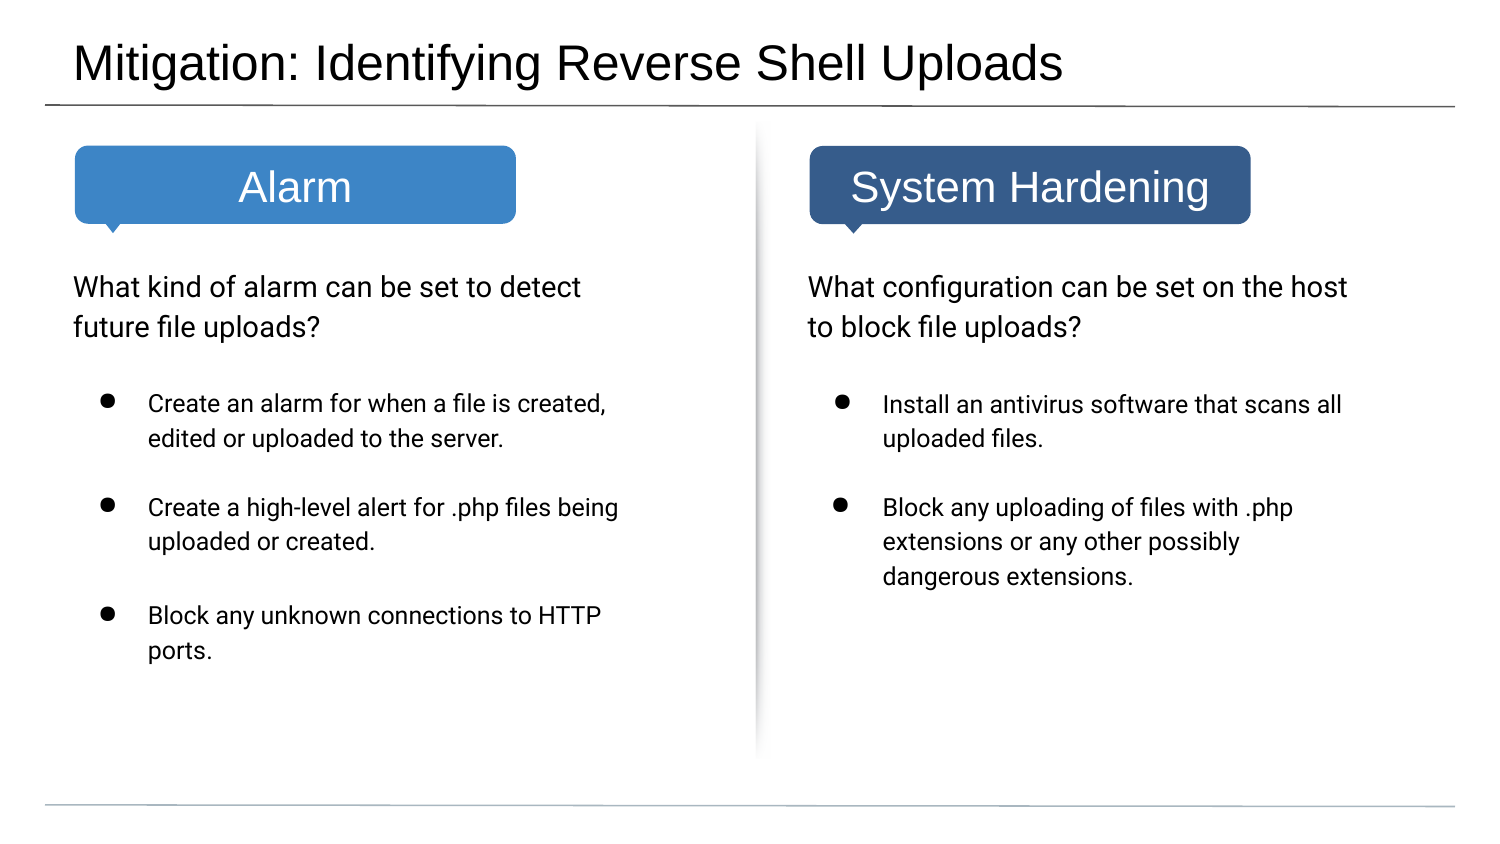

# Mitigation: Identifying Reverse Shell Uploads
What kind of alarm can be set to detect future file uploads?

Create an alarm for when a file is created, edited or uploaded to the server.

Create a high-level alert for .php files being uploaded or created.

Block any unknown connections to HTTP ports.

What configuration can be set on the host to block file uploads?

Install an antivirus software that scans all uploaded files.

Block any uploading of files with .php extensions or any other possibly dangerous extensions.